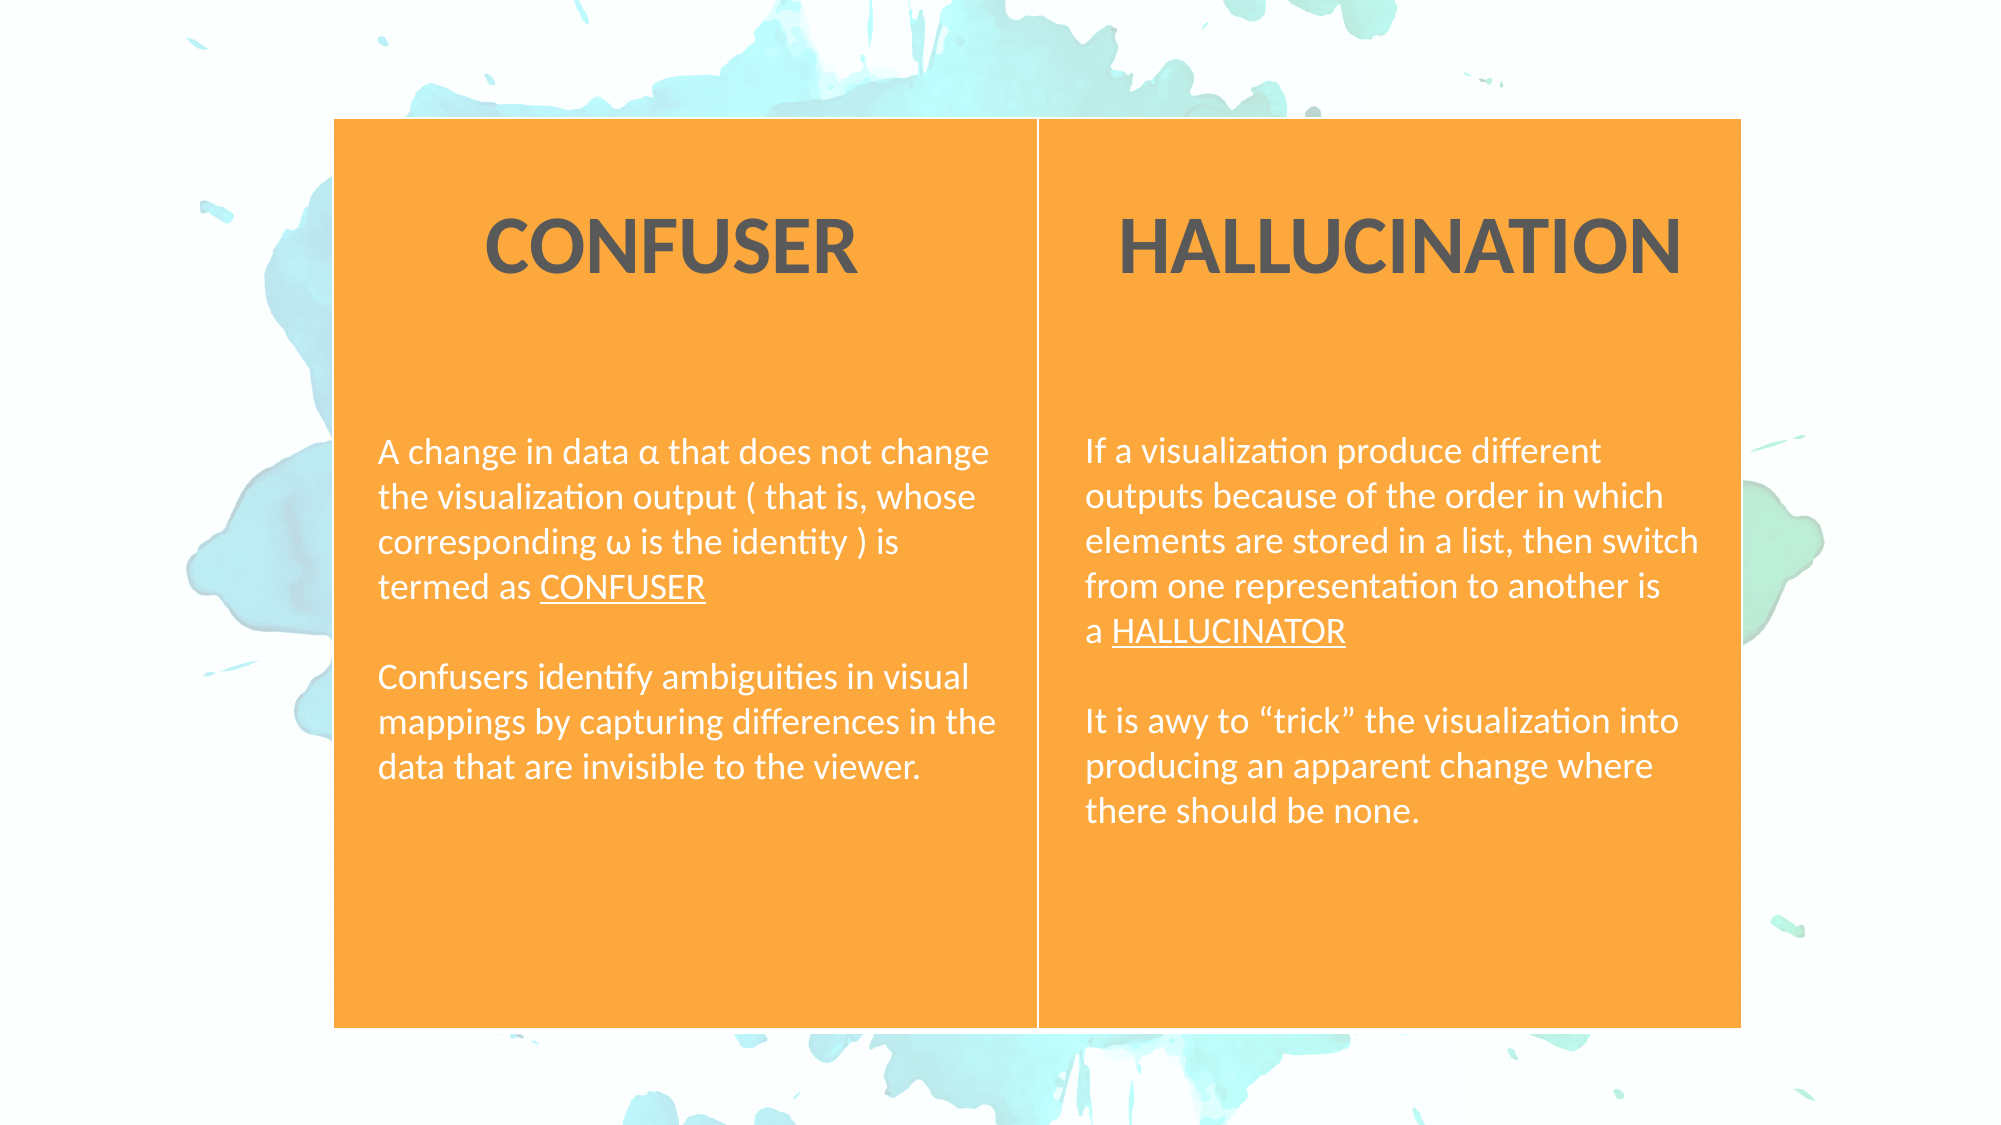

|  |  |
| --- | --- |
CONFUSER
HALLUCINATION
If a visualization produce different outputs because of the order in which elements are stored in a list, then switch from one representation to another is
a HALLUCINATOR

It is awy to “trick” the visualization into producing an apparent change where there should be none.
A change in data α that does not change the visualization output ( that is, whose
corresponding ω is the identity ) is termed as CONFUSER

Confusers identify ambiguities in visual mappings by capturing differences in the data that are invisible to the viewer.